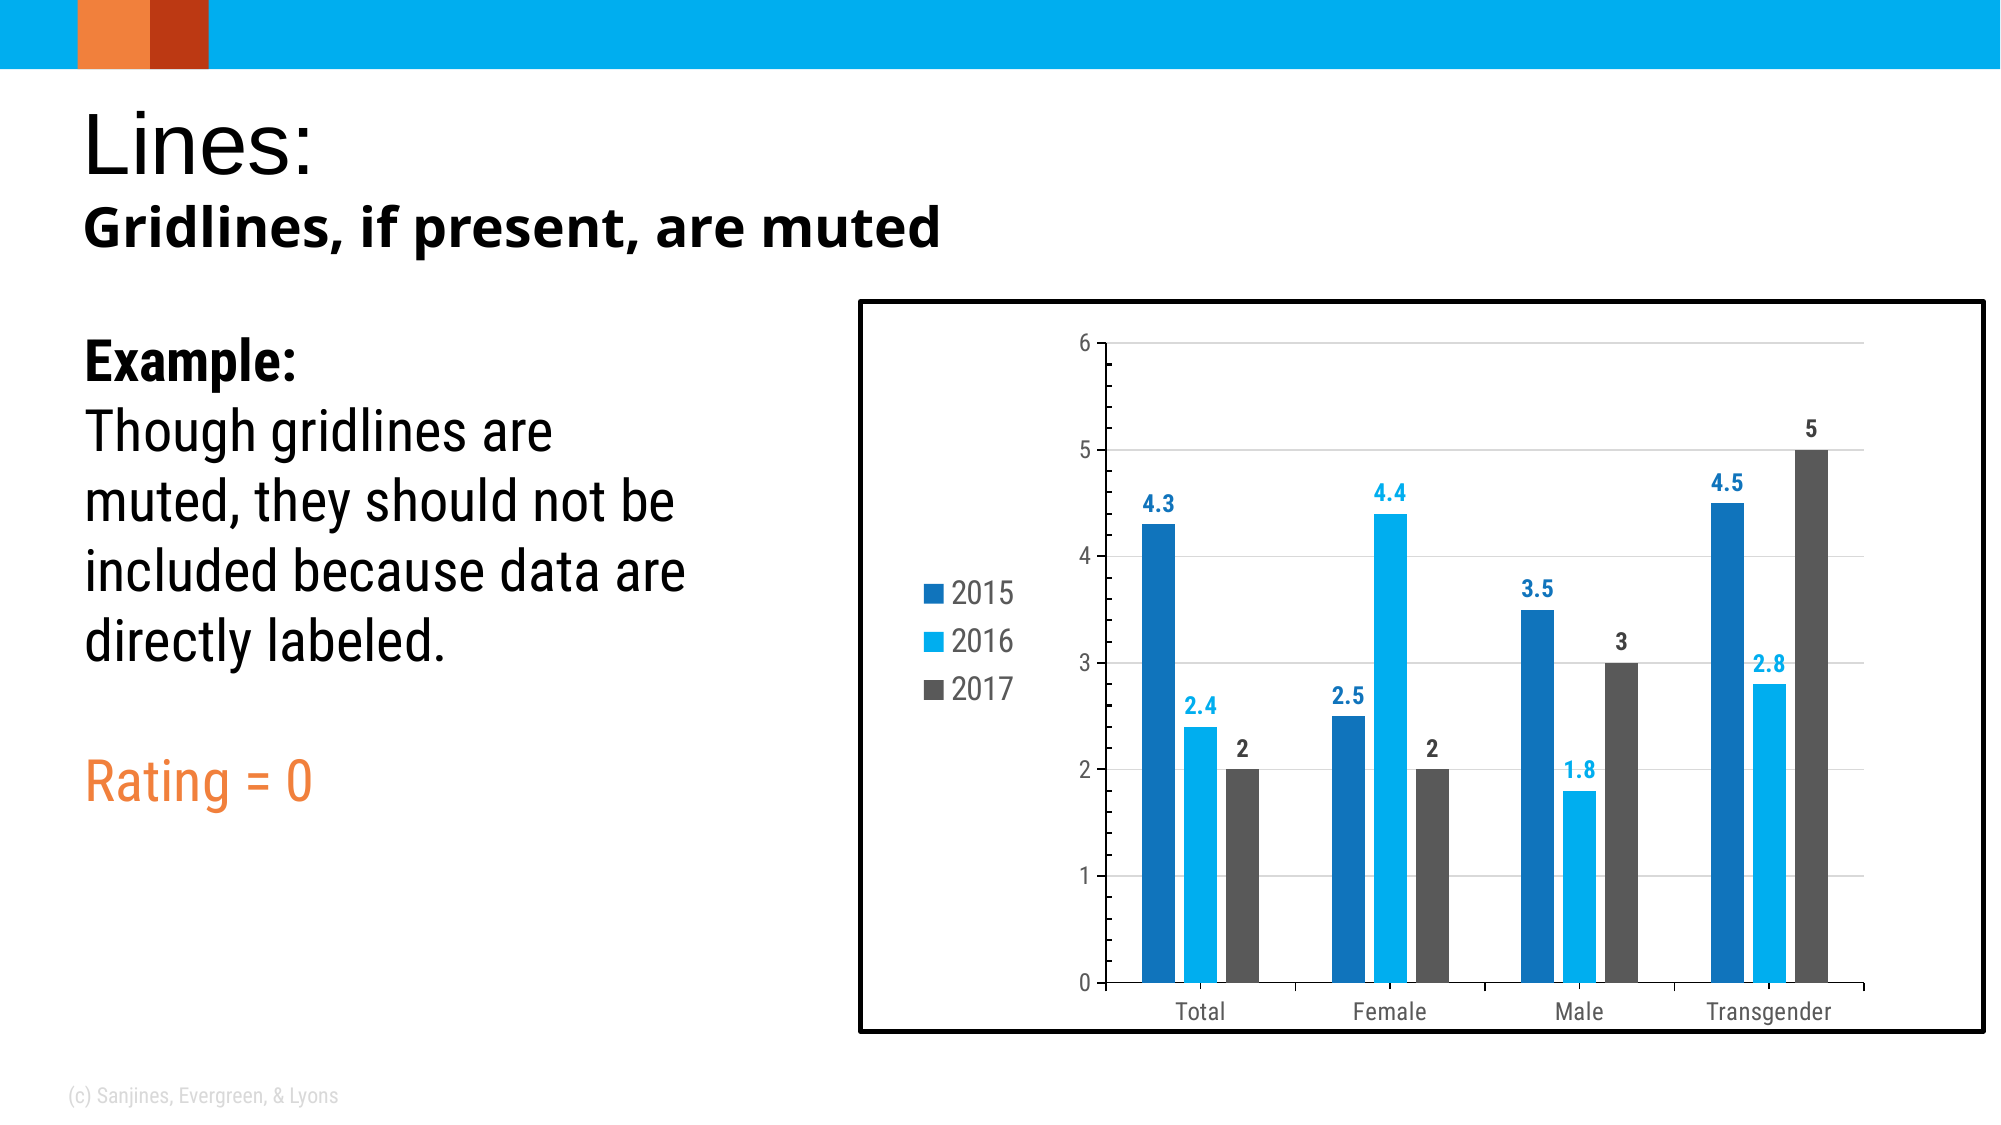

Lines:
Gridlines, if present, are muted

### Chart

| Category | 2015 | 2016 | 2017 |
|---|---|---|---|
| Total | 4.3 | 2.4 | 2.0 |
| Female | 2.5 | 4.4 | 2.0 |
| Male | 3.5 | 1.8 | 3.0 |
| Transgender | 4.5 | 2.8 | 5.0 |
Example:
Though gridlines are muted, they should not be included because data are directly labeled.

Rating = 0
(c) Sanjines, Evergreen, & Lyons